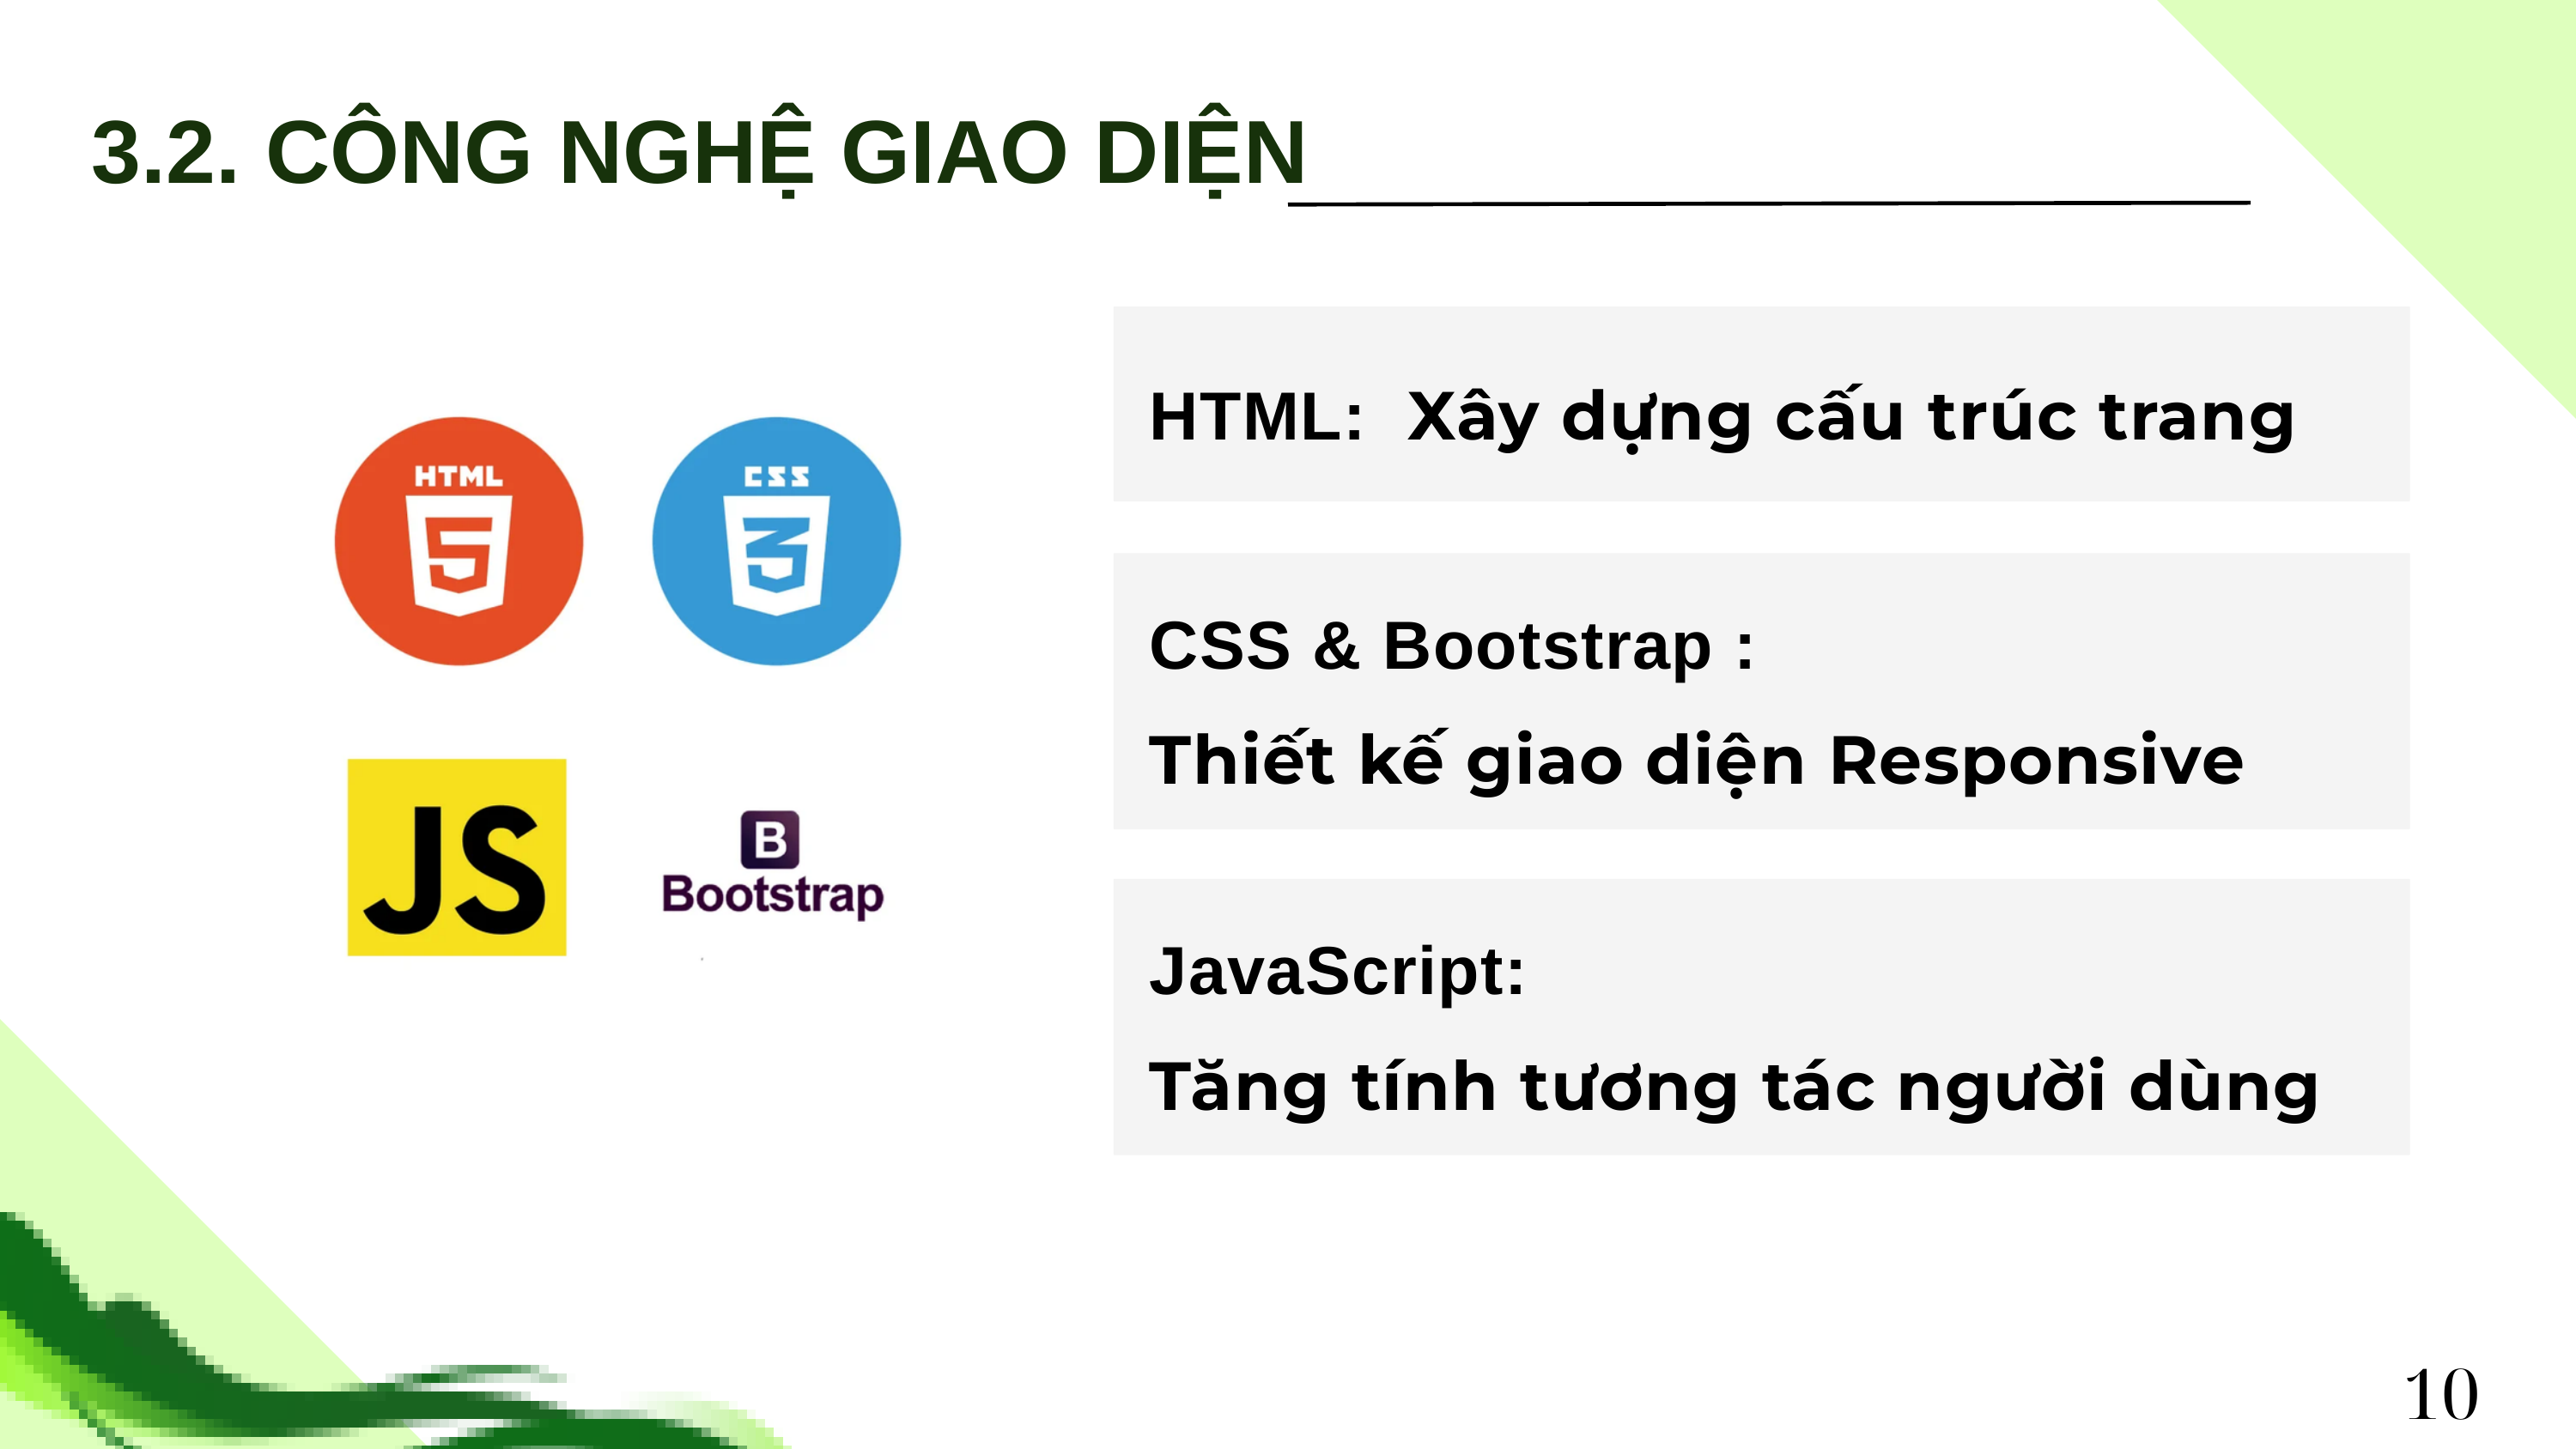

3.2. CÔNG NGHỆ GIAO DIỆN

HTML:  Xây dựng cấu trúc trang

CSS & Bootstrap :
Thiết kế giao diện Responsive

JavaScript:
Tăng tính tương tác người dùng

10